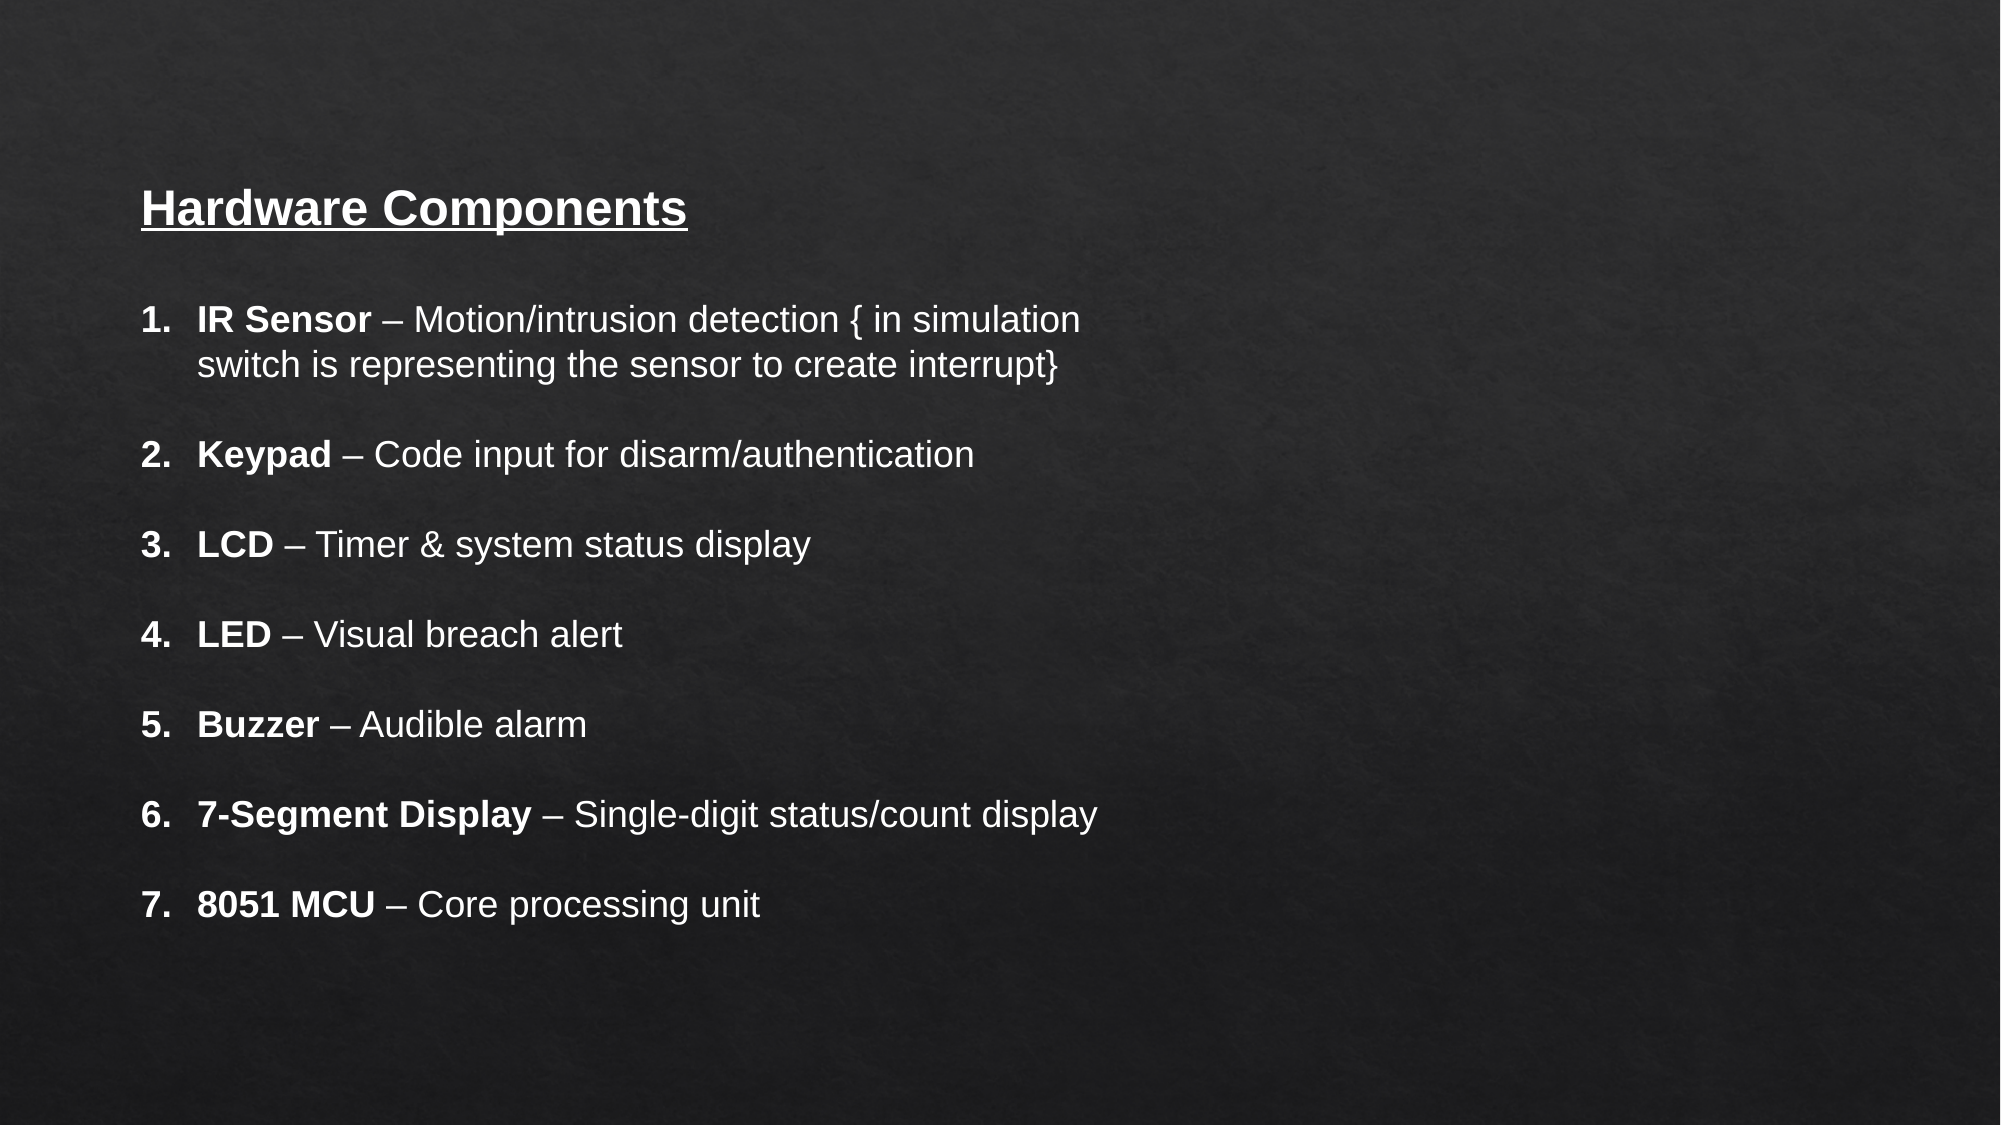

Hardware Components

IR Sensor – Motion/intrusion detection { in simulation switch is representing the sensor to create interrupt}

Keypad – Code input for disarm/authentication

LCD – Timer & system status display

LED – Visual breach alert

Buzzer – Audible alarm

7-Segment Display – Single-digit status/count display

8051 MCU – Core processing unit